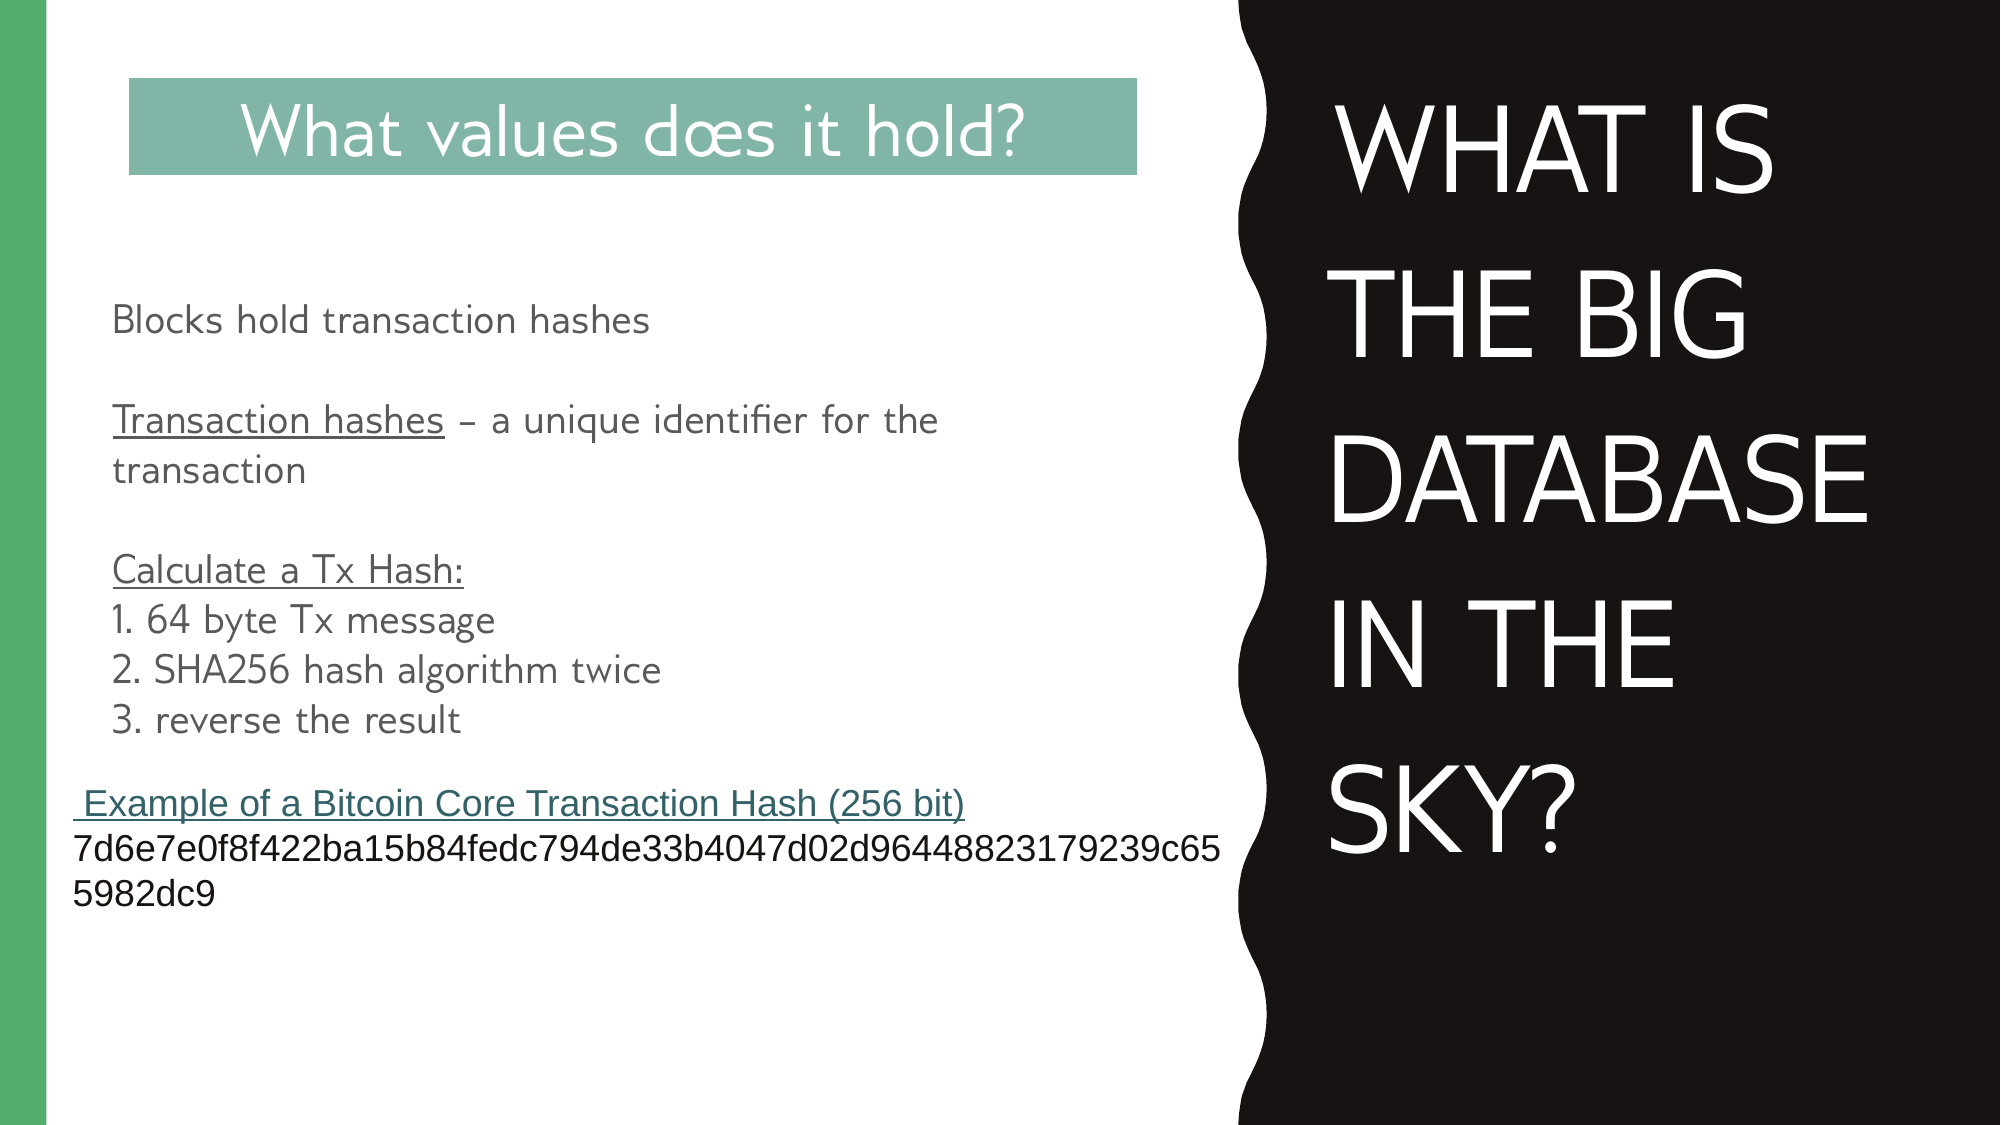

WHAT IS THE BIG DATABASE IN THE SKY?
#
What values does it hold?

Blocks hold transaction hashes

Transaction hashes – a unique identifier for the transaction

Calculate a Tx Hash:
1. 64 byte Tx message
2. SHA256 hash algorithm twice
3. reverse the result

 Example of a Bitcoin Core Transaction Hash (256 bit) 7d6e7e0f8f422ba15b84fedc794de33b4047d02d96448823179239c655982dc9